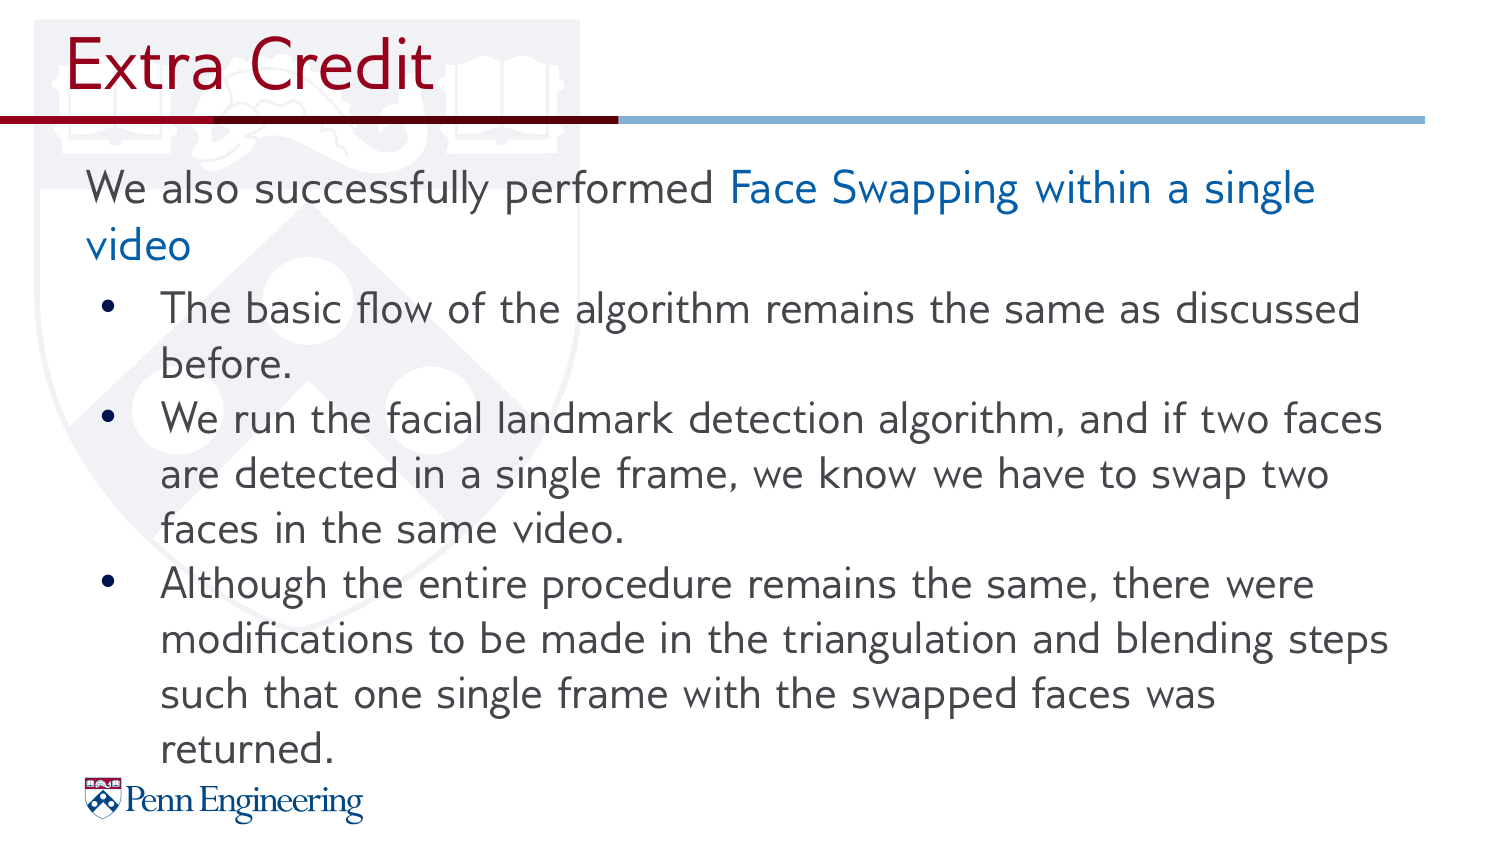

# Extra Credit
We also successfully performed Face Swapping within a single video
The basic flow of the algorithm remains the same as discussed before.
We run the facial landmark detection algorithm, and if two faces are detected in a single frame, we know we have to swap two faces in the same video.
Although the entire procedure remains the same, there were modifications to be made in the triangulation and blending steps such that one single frame with the swapped faces was returned.